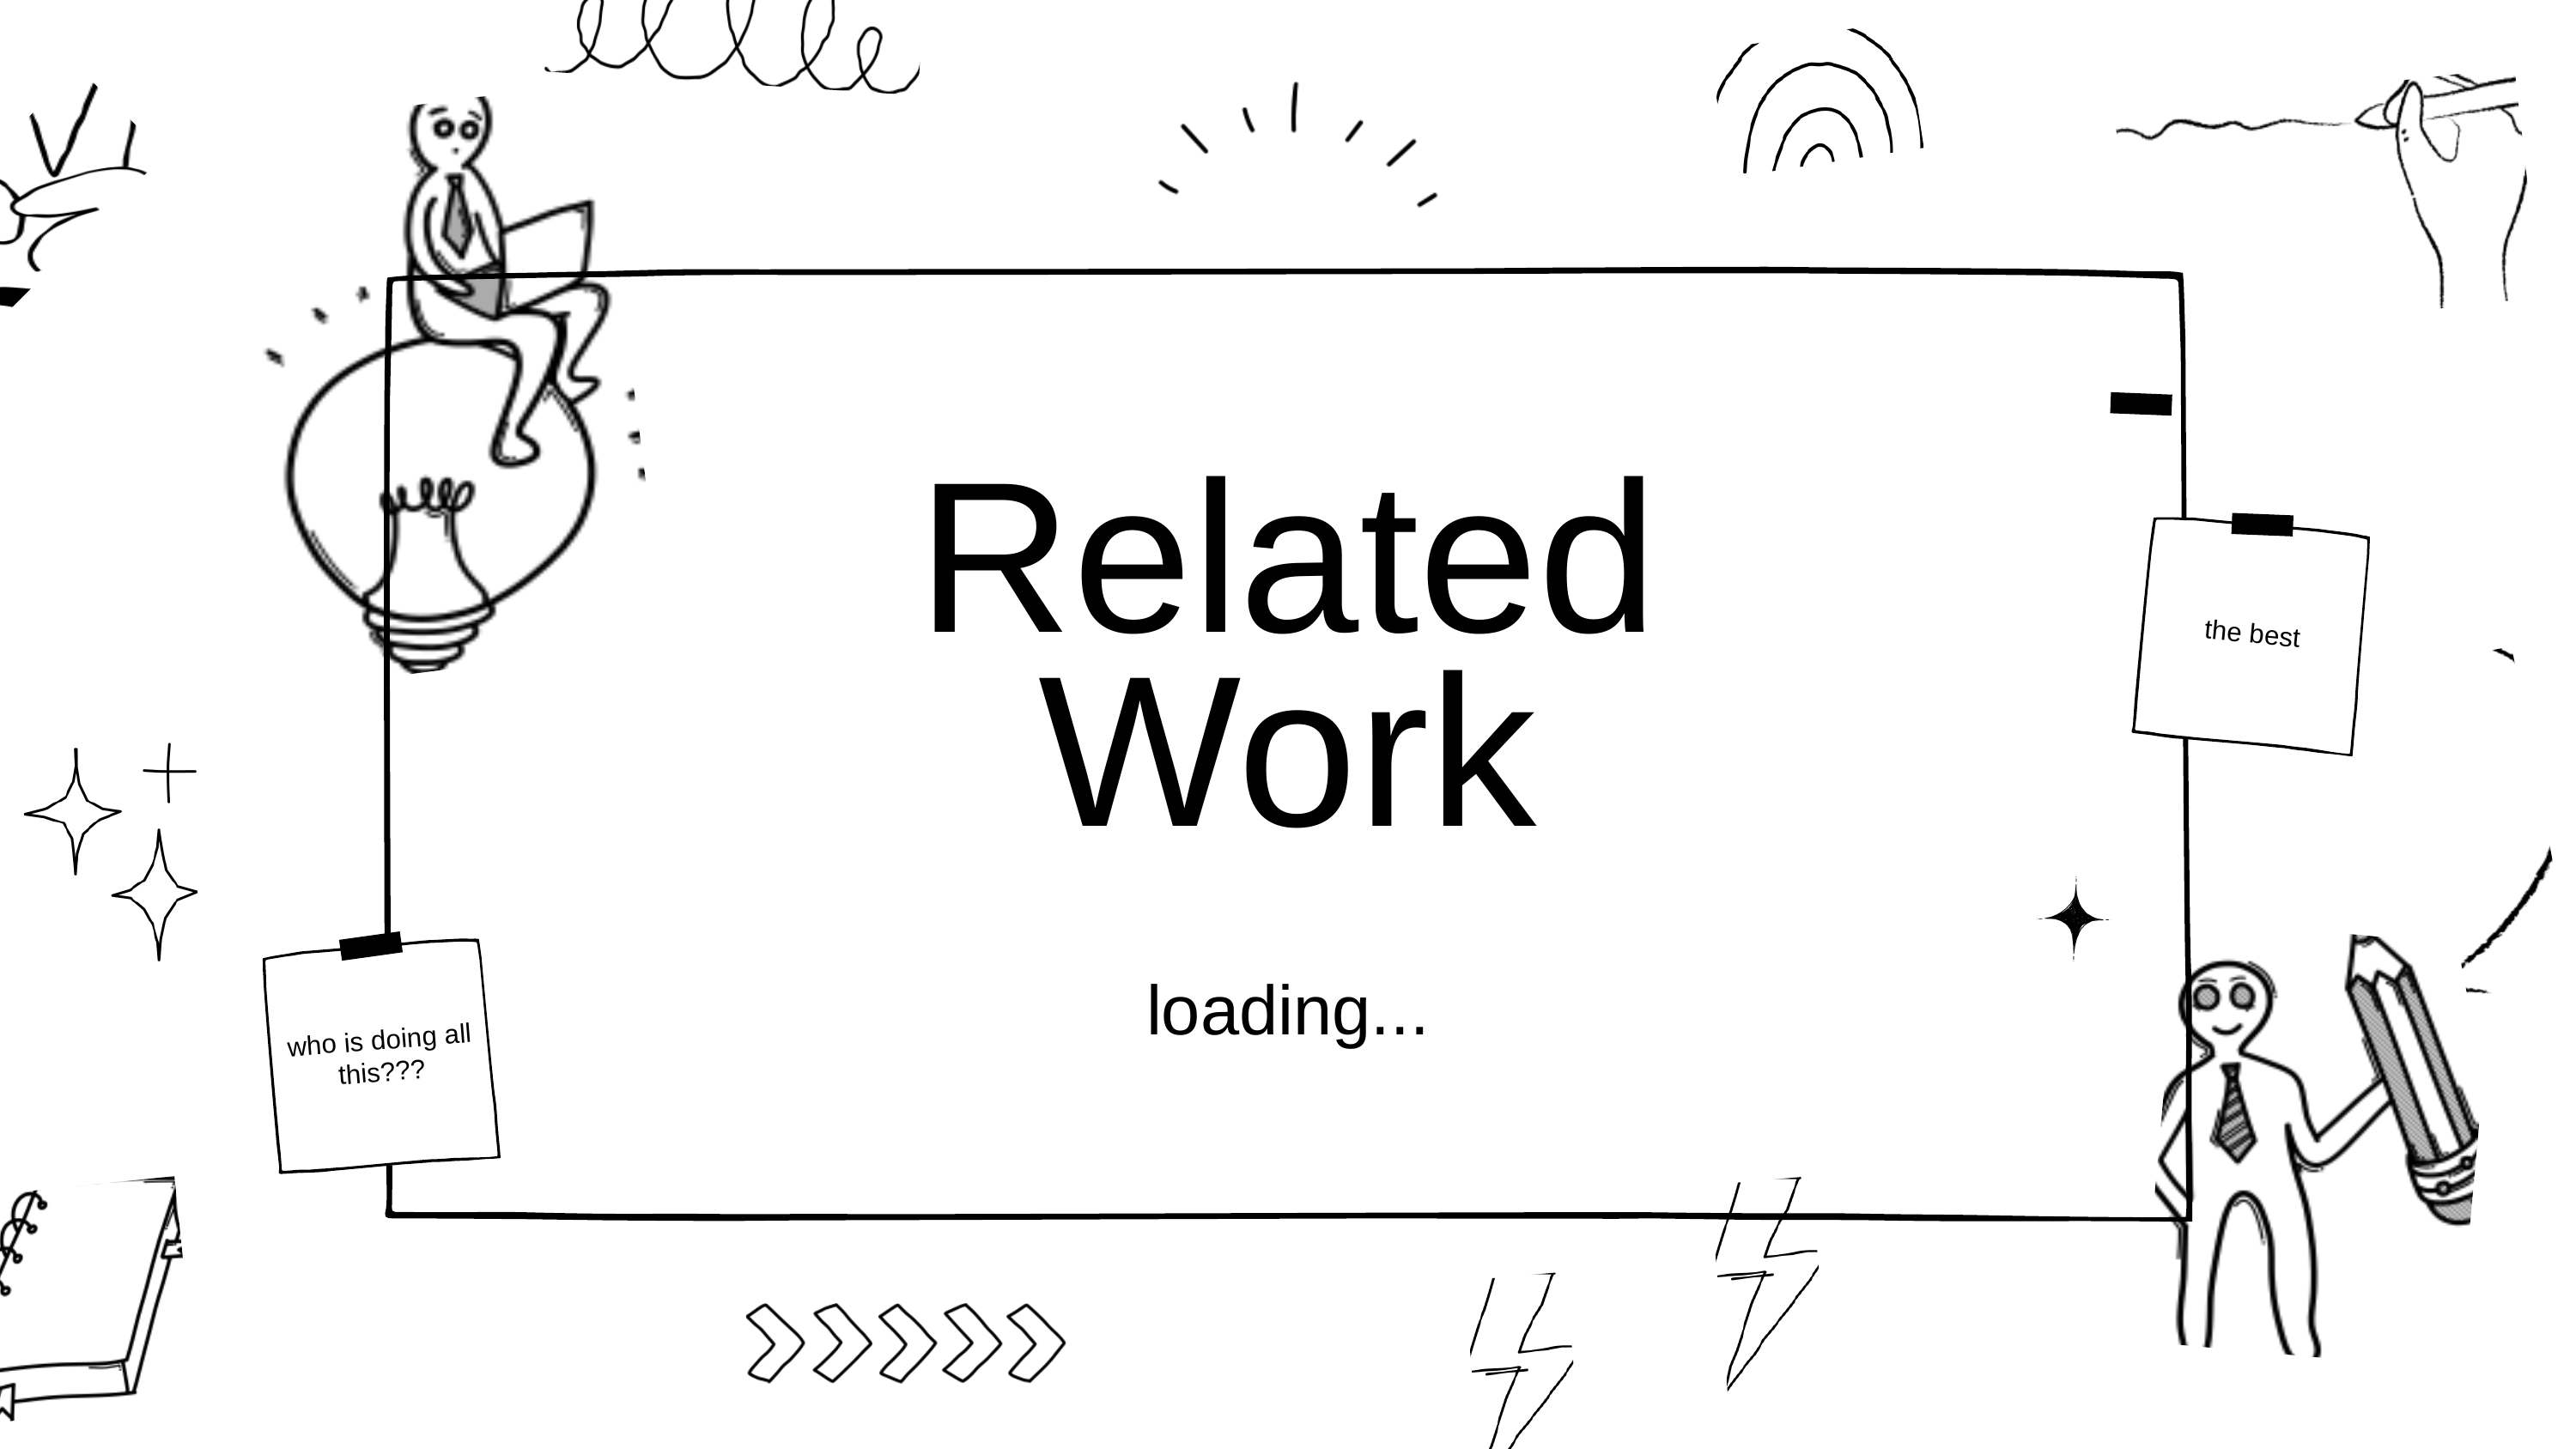

Related Work

the best

loading...
who is doing all this???